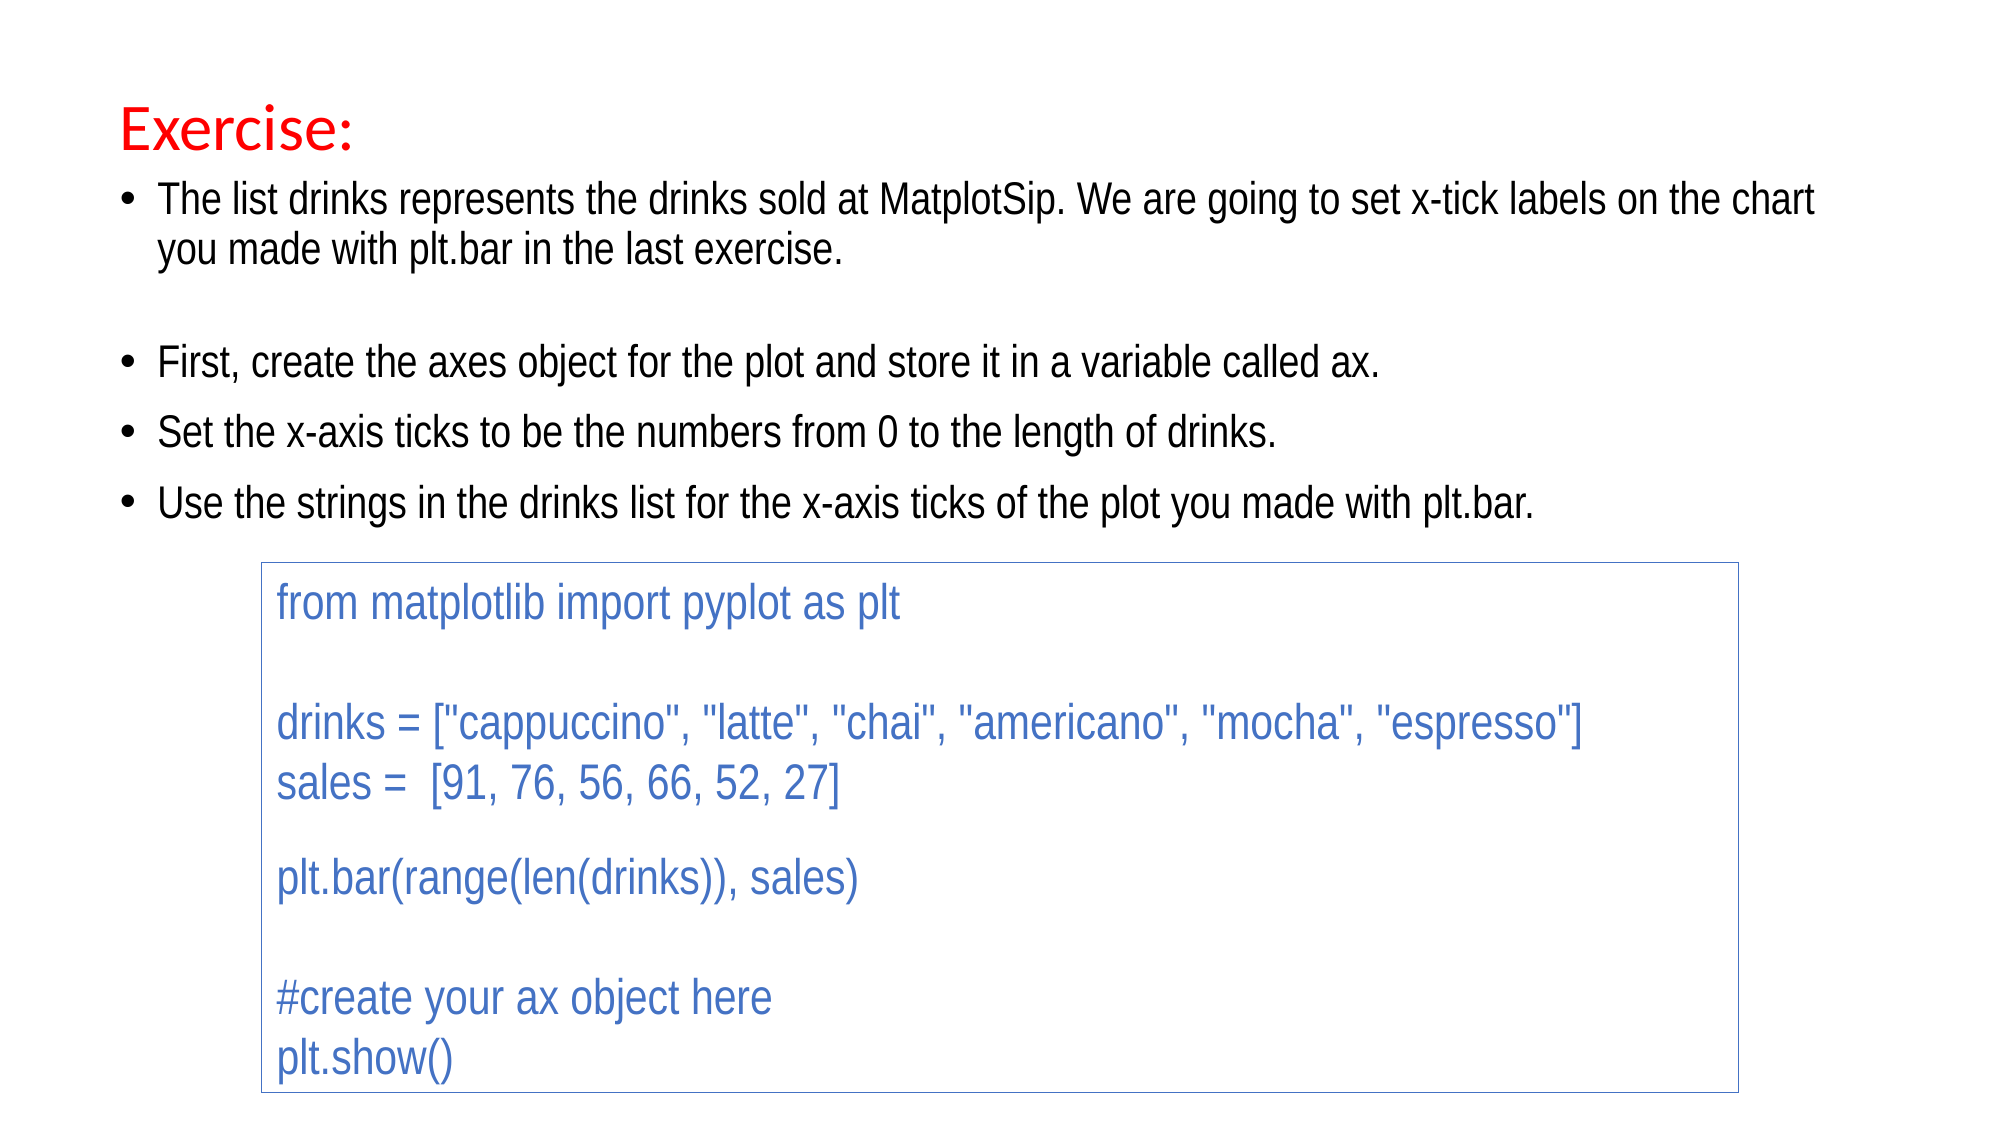

# Exercise:
The list drinks represents the drinks sold at MatplotSip. We are going to set x-tick labels on the chart you made with plt.bar in the last exercise.

First, create the axes object for the plot and store it in a variable called ax.
Set the x-axis ticks to be the numbers from 0 to the length of drinks.
Use the strings in the drinks list for the x-axis ticks of the plot you made with plt.bar.
from matplotlib import pyplot as plt

drinks = ["cappuccino", "latte", "chai", "americano", "mocha", "espresso"]
sales =  [91, 76, 56, 66, 52, 27]

plt.bar(range(len(drinks)), sales)

#create your ax object here
plt.show()